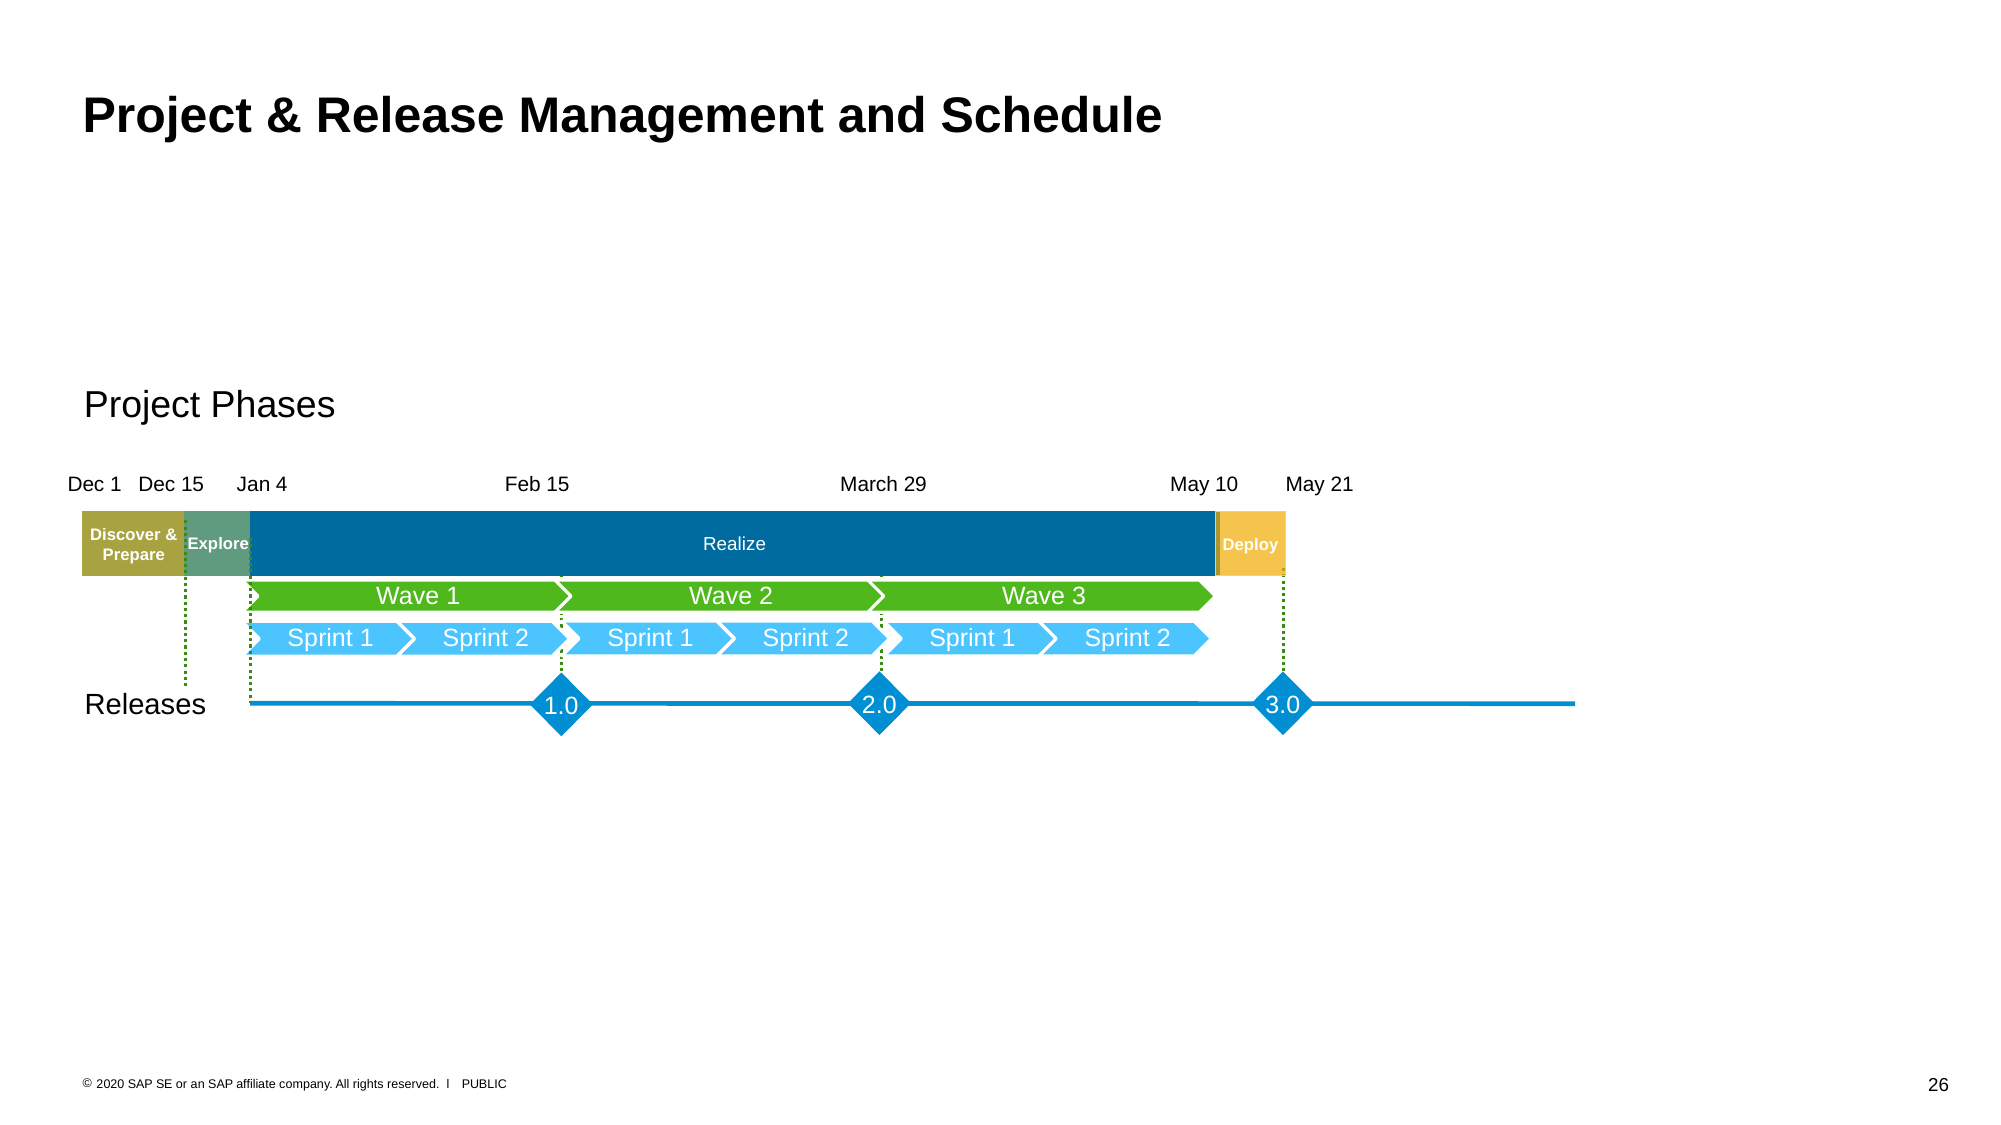

# Project & Release Management and Schedule
Project Phases
Dec 1
Dec 15
Jan 4
Feb 15
March 29
May 10
May 21
Realize
Explore
Discover &
Prepare
Deploy
Wave 1
Wave 2
Wave 3
Sprint 1
Sprint 2
Sprint 1
Sprint 2
Sprint 1
Sprint 2
2.0
3.0
1.0
Releases